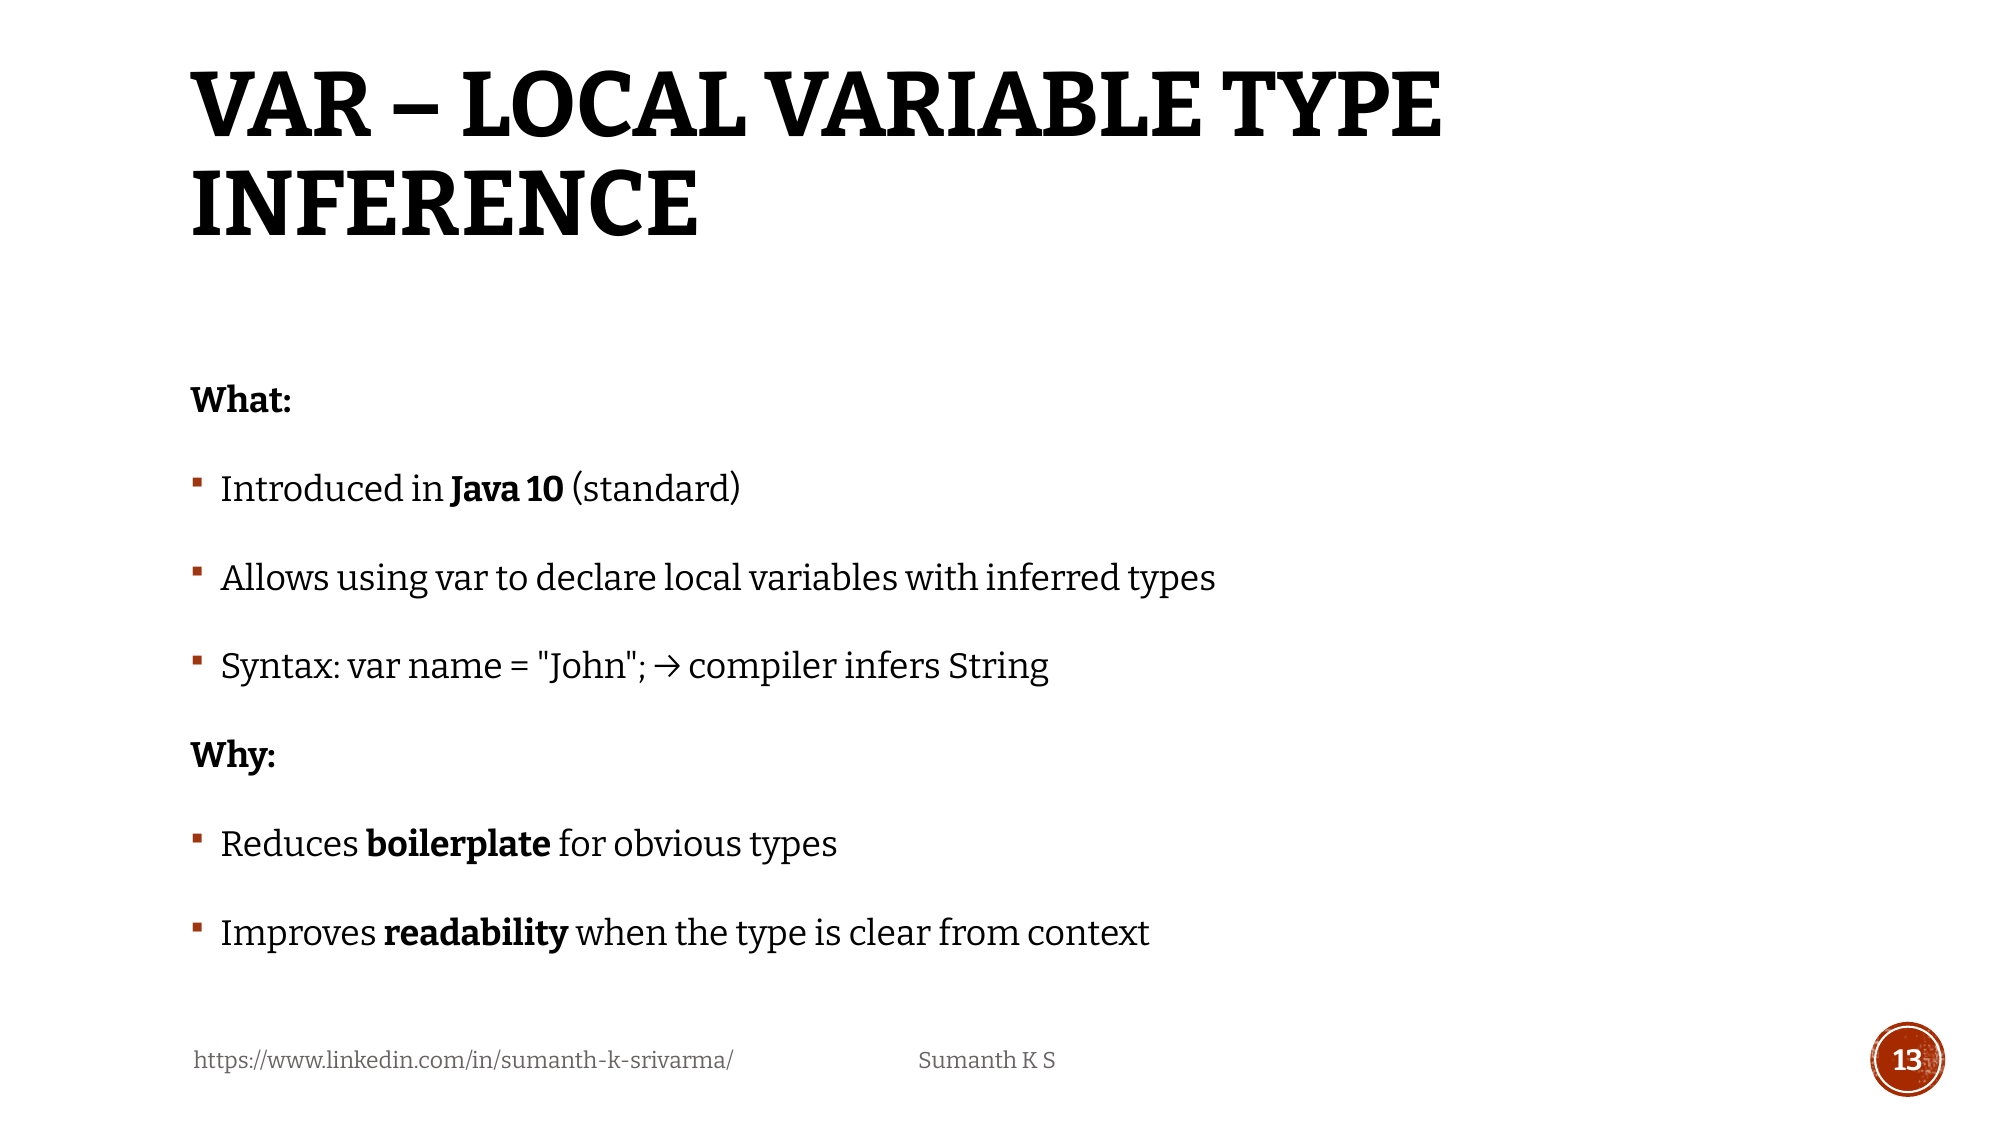

# var – Local Variable Type Inference
What:
Introduced in Java 10 (standard)
Allows using var to declare local variables with inferred types
Syntax: var name = "John"; → compiler infers String
Why:
Reduces boilerplate for obvious types
Improves readability when the type is clear from context

https://www.linkedin.com/in/sumanth-k-srivarma/                                         Sumanth K S
13